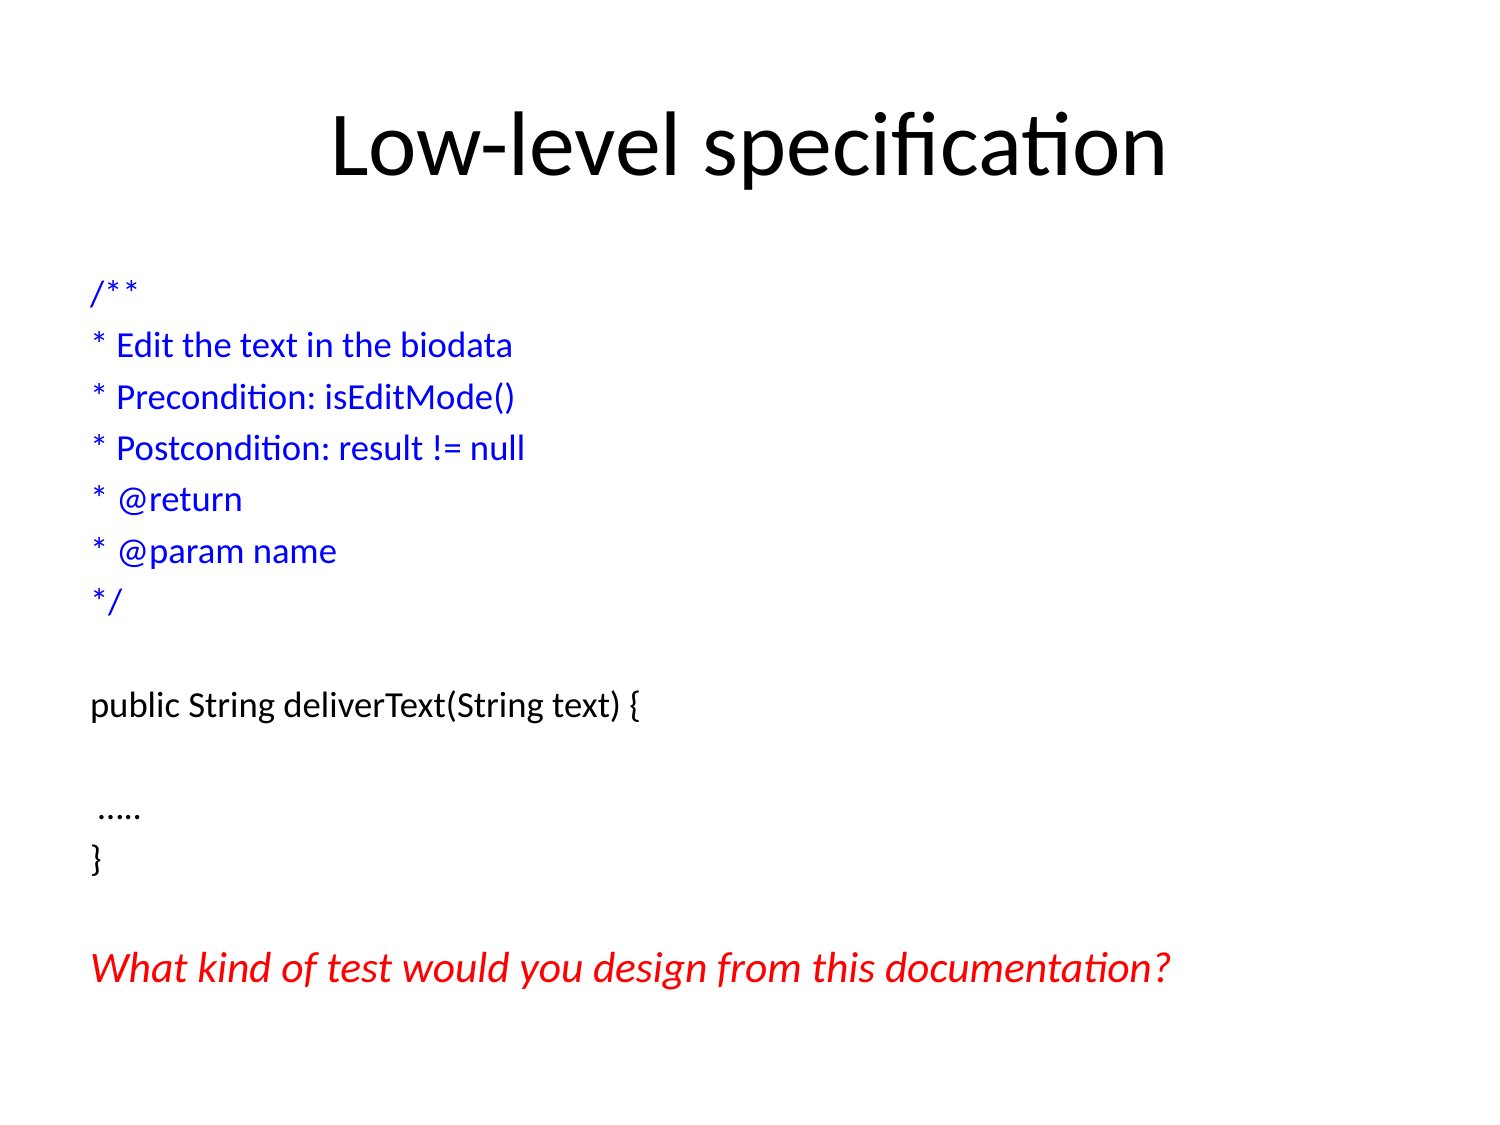

# Low-level specification
/**
* Edit the text in the biodata
* Precondition: isEditMode()
* Postcondition: result != null
* @return
* @param name
*/

public String deliverText(String text) {

 …..
}

What kind of test would you design from this documentation?